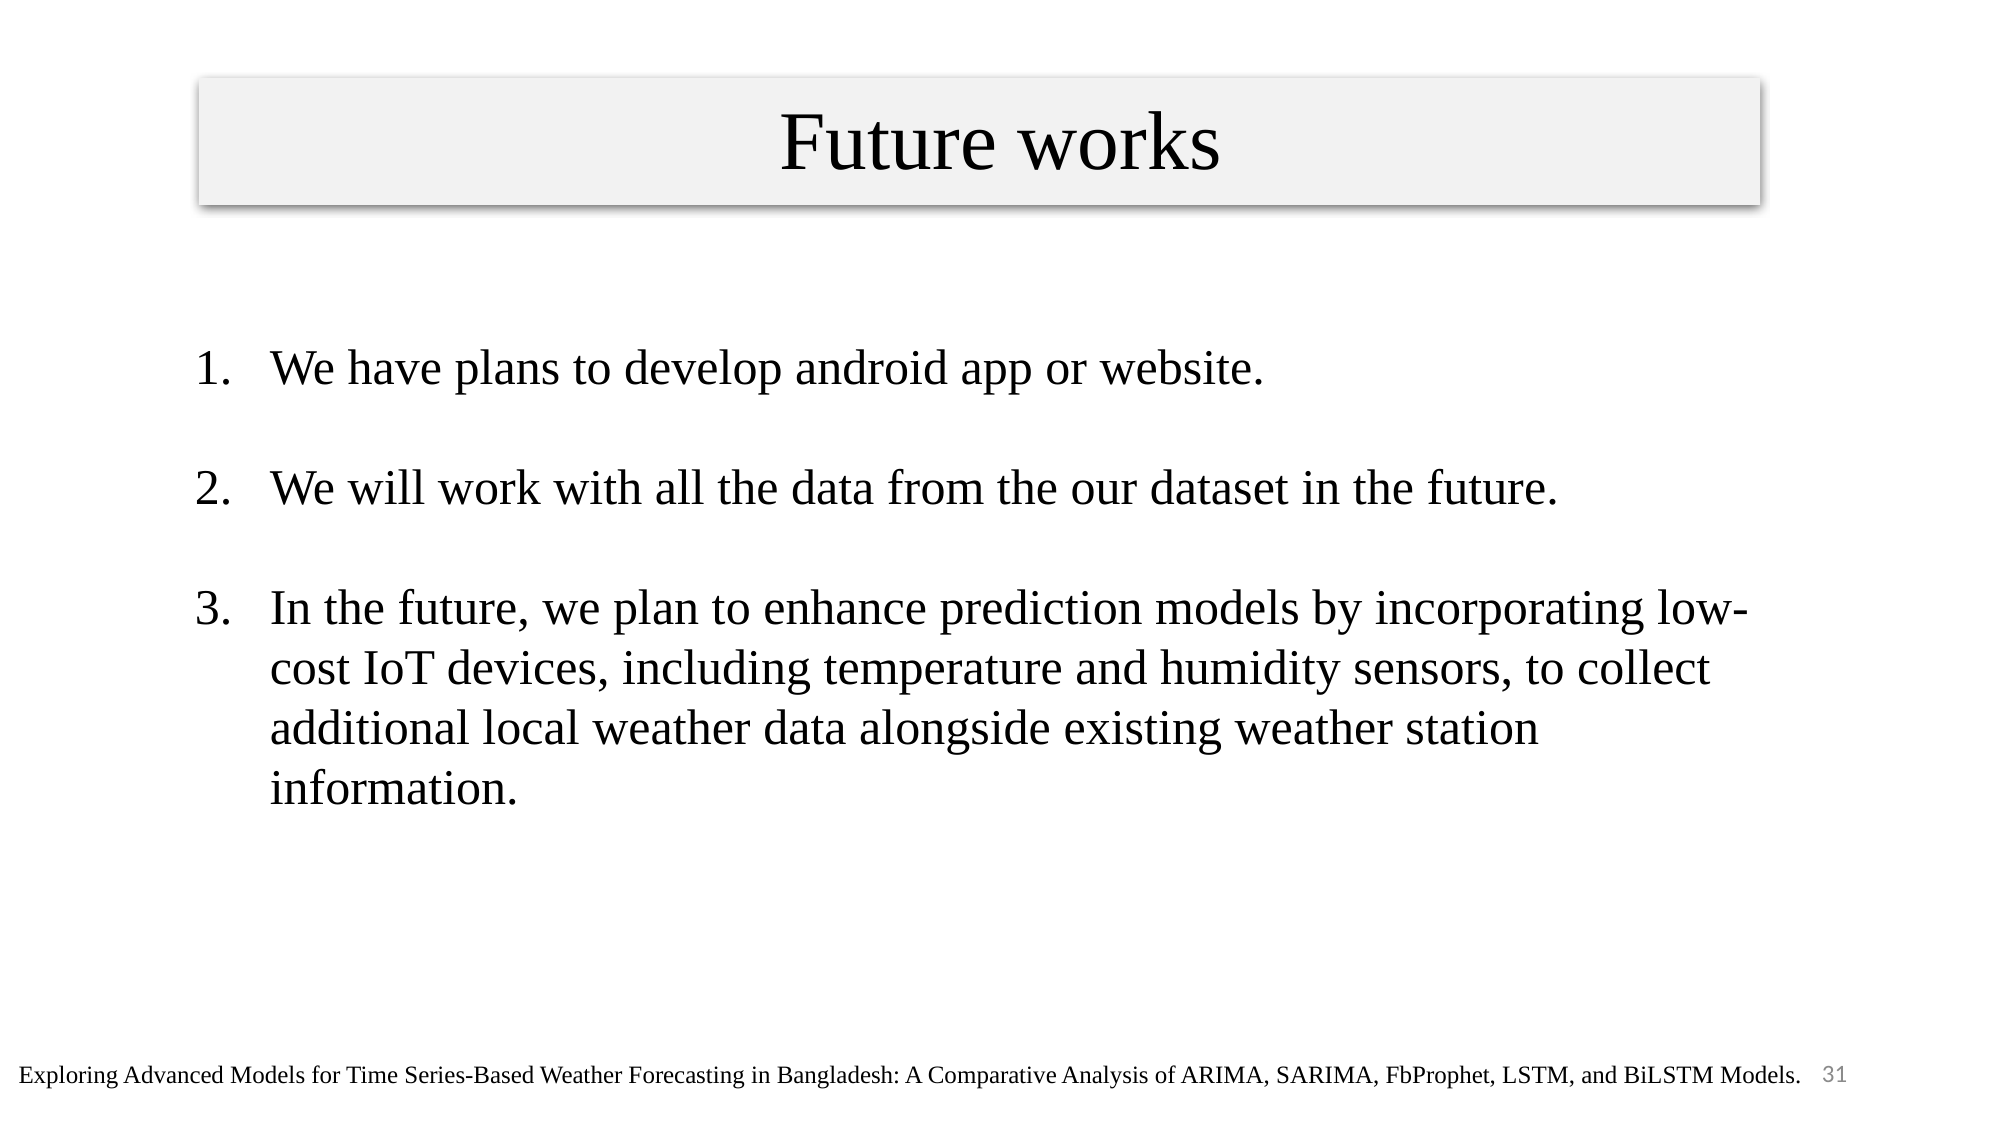

Future works
We have plans to develop android app or website.

We will work with all the data from the our dataset in the future.

In the future, we plan to enhance prediction models by incorporating low-cost IoT devices, including temperature and humidity sensors, to collect additional local weather data alongside existing weather station information.
31
Exploring Advanced Models for Time Series-Based Weather Forecasting in Bangladesh: A Comparative Analysis of ARIMA, SARIMA, FbProphet, LSTM, and BiLSTM Models.